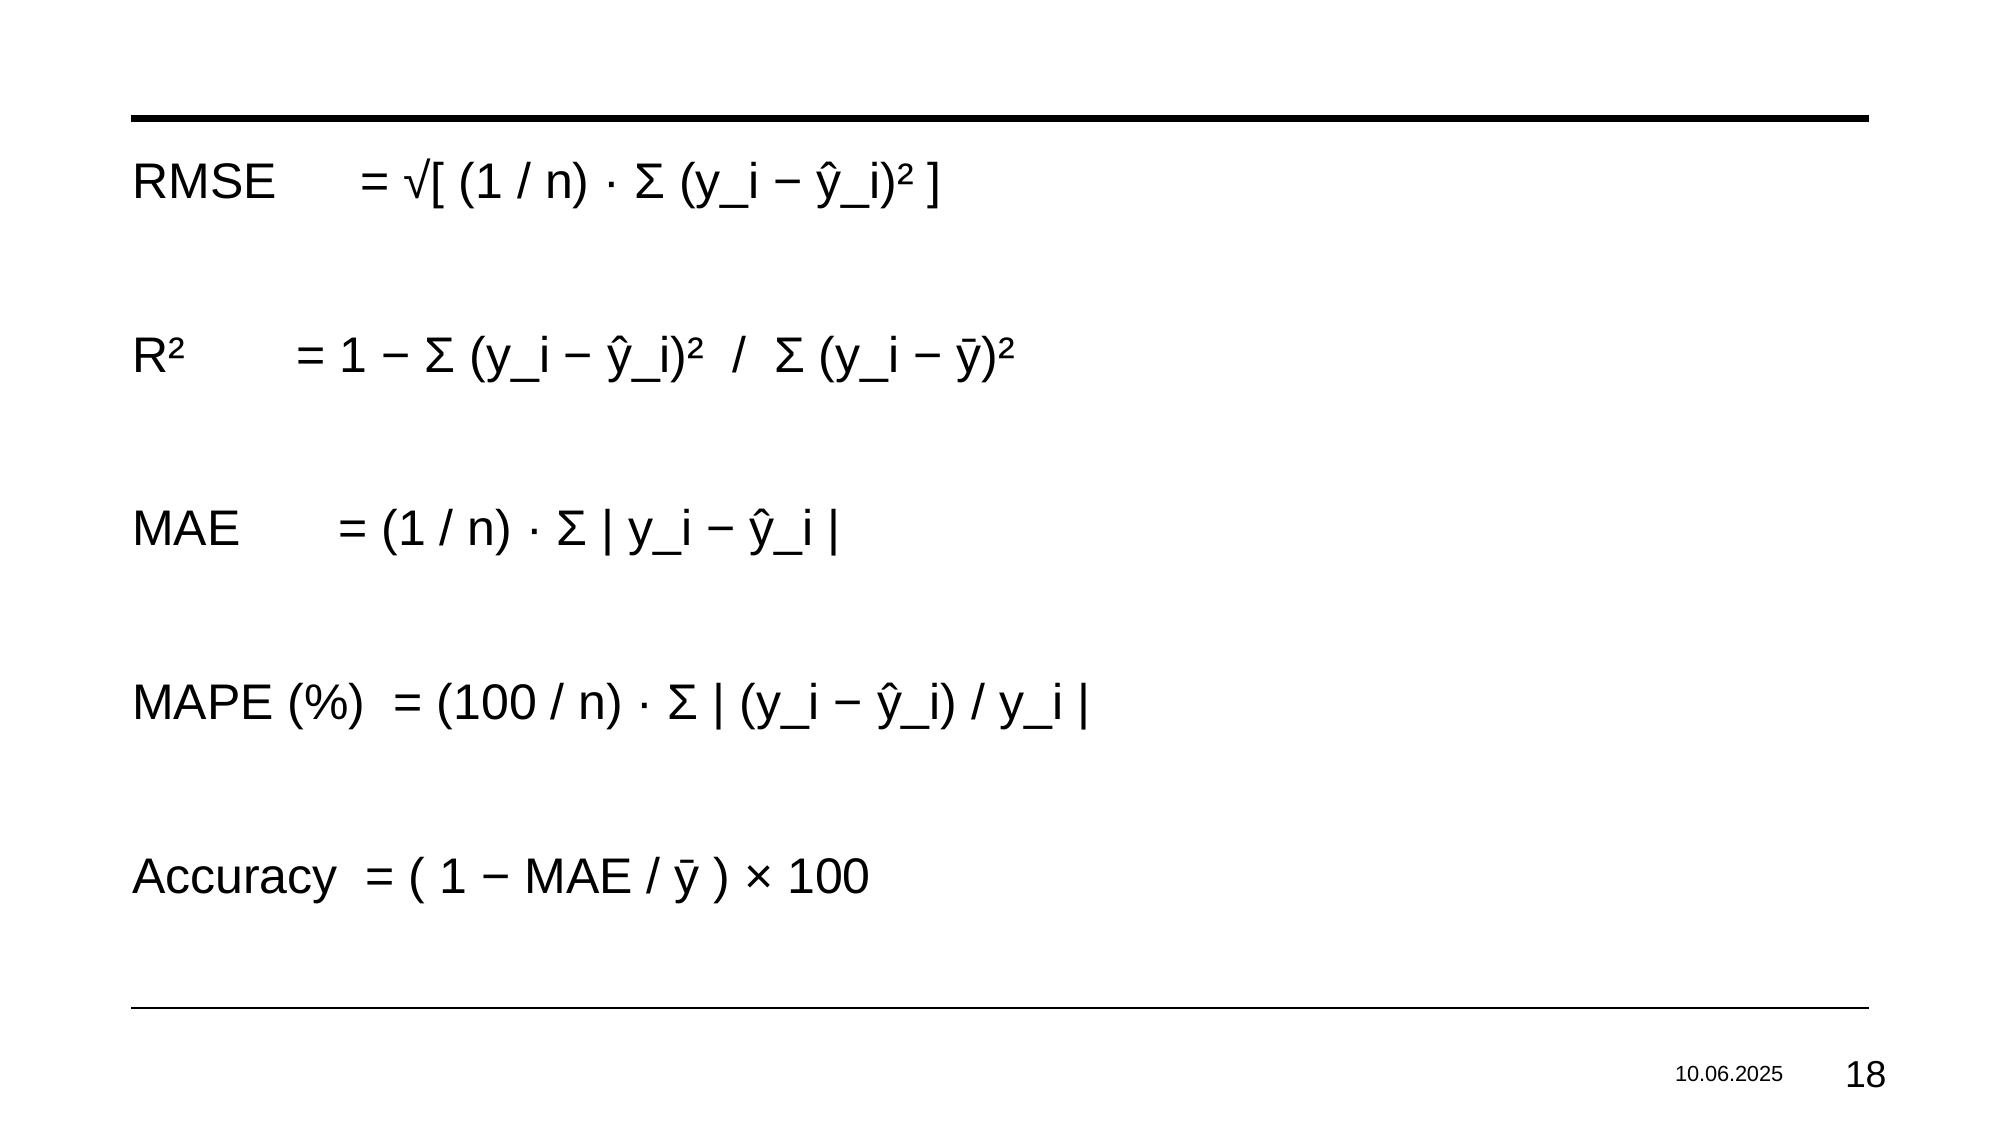

RMSE      = √[ (1 / n) · Σ (y_i − ŷ_i)² ]

R²        = 1 − Σ (y_i − ŷ_i)²  /  Σ (y_i − ȳ)²

MAE       = (1 / n) · Σ | y_i − ŷ_i |

MAPE (%)  = (100 / n) · Σ | (y_i − ŷ_i) / y_i |

Accuracy  = ( 1 − MAE / ȳ ) × 100

10.06.2025
18